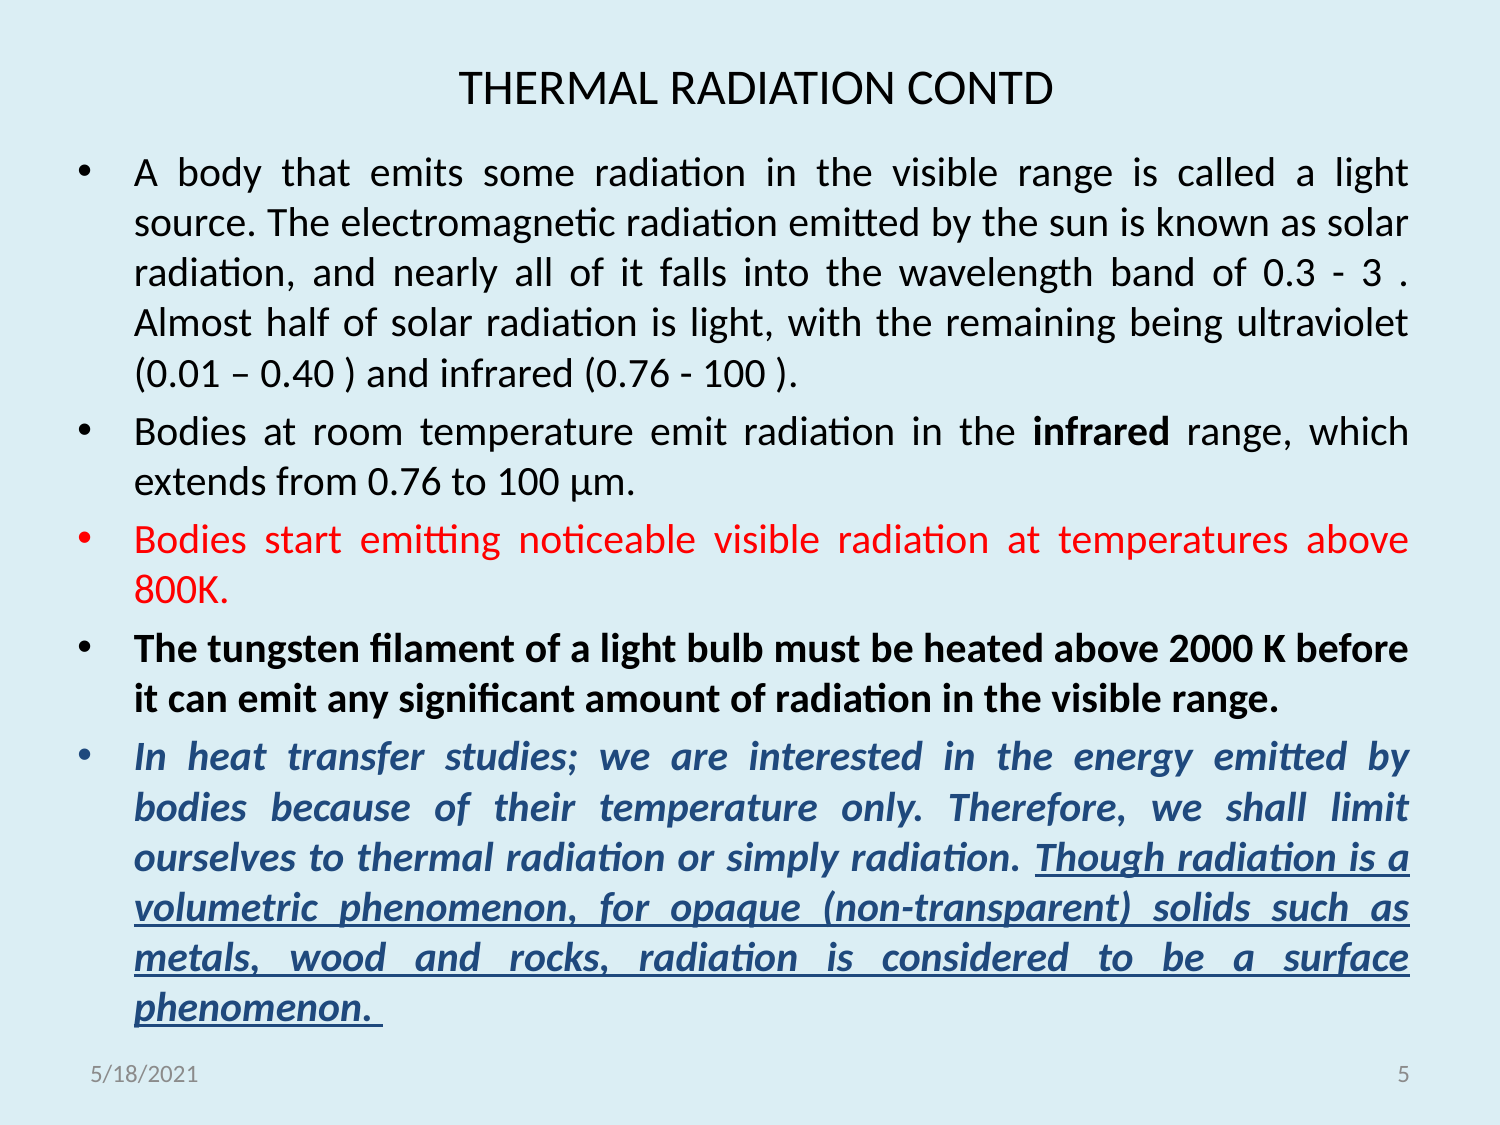

# THERMAL RADIATION CONTD
A body that emits some radiation in the visible range is called a light source. The electromagnetic radiation emitted by the sun is known as solar radiation, and nearly all of it falls into the wavelength band of 0.3 - 3 . Almost half of solar radiation is light, with the remaining being ultraviolet (0.01 – 0.40 ) and infrared (0.76 - 100 ).
Bodies at room temperature emit radiation in the infrared range, which extends from 0.76 to 100 μm.
Bodies start emitting noticeable visible radiation at temperatures above 800K.
The tungsten filament of a light bulb must be heated above 2000 K before it can emit any significant amount of radiation in the visible range.
In heat transfer studies; we are interested in the energy emitted by bodies because of their temperature only. Therefore, we shall limit ourselves to thermal radiation or simply radiation. Though radiation is a volumetric phenomenon, for opaque (non-transparent) solids such as metals, wood and rocks, radiation is considered to be a surface phenomenon.

5/18/2021
5